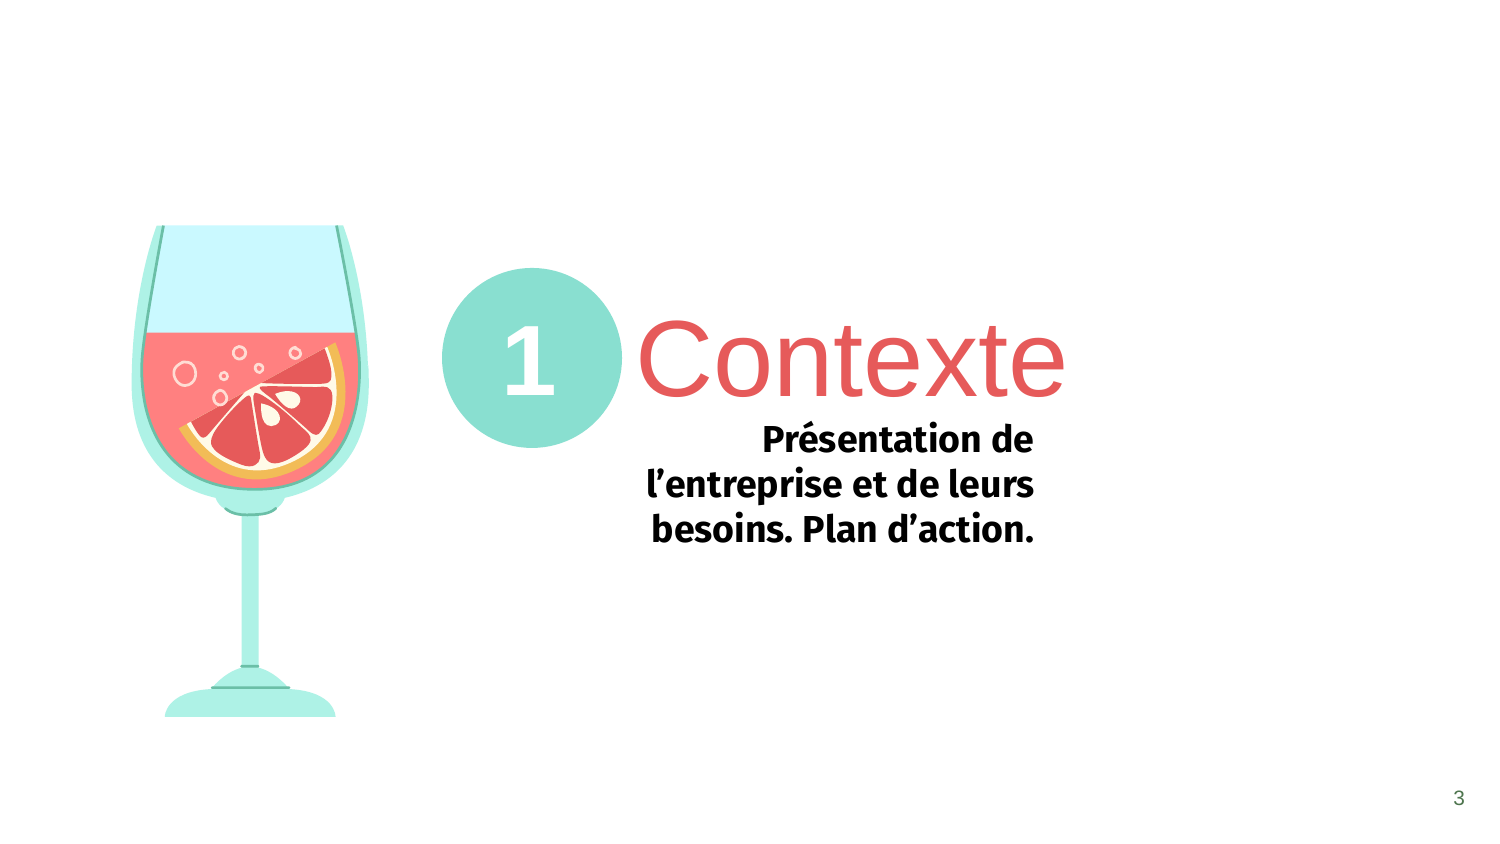

# Contexte
1
Présentation de l’entreprise et de leurs besoins. Plan d’action.
3